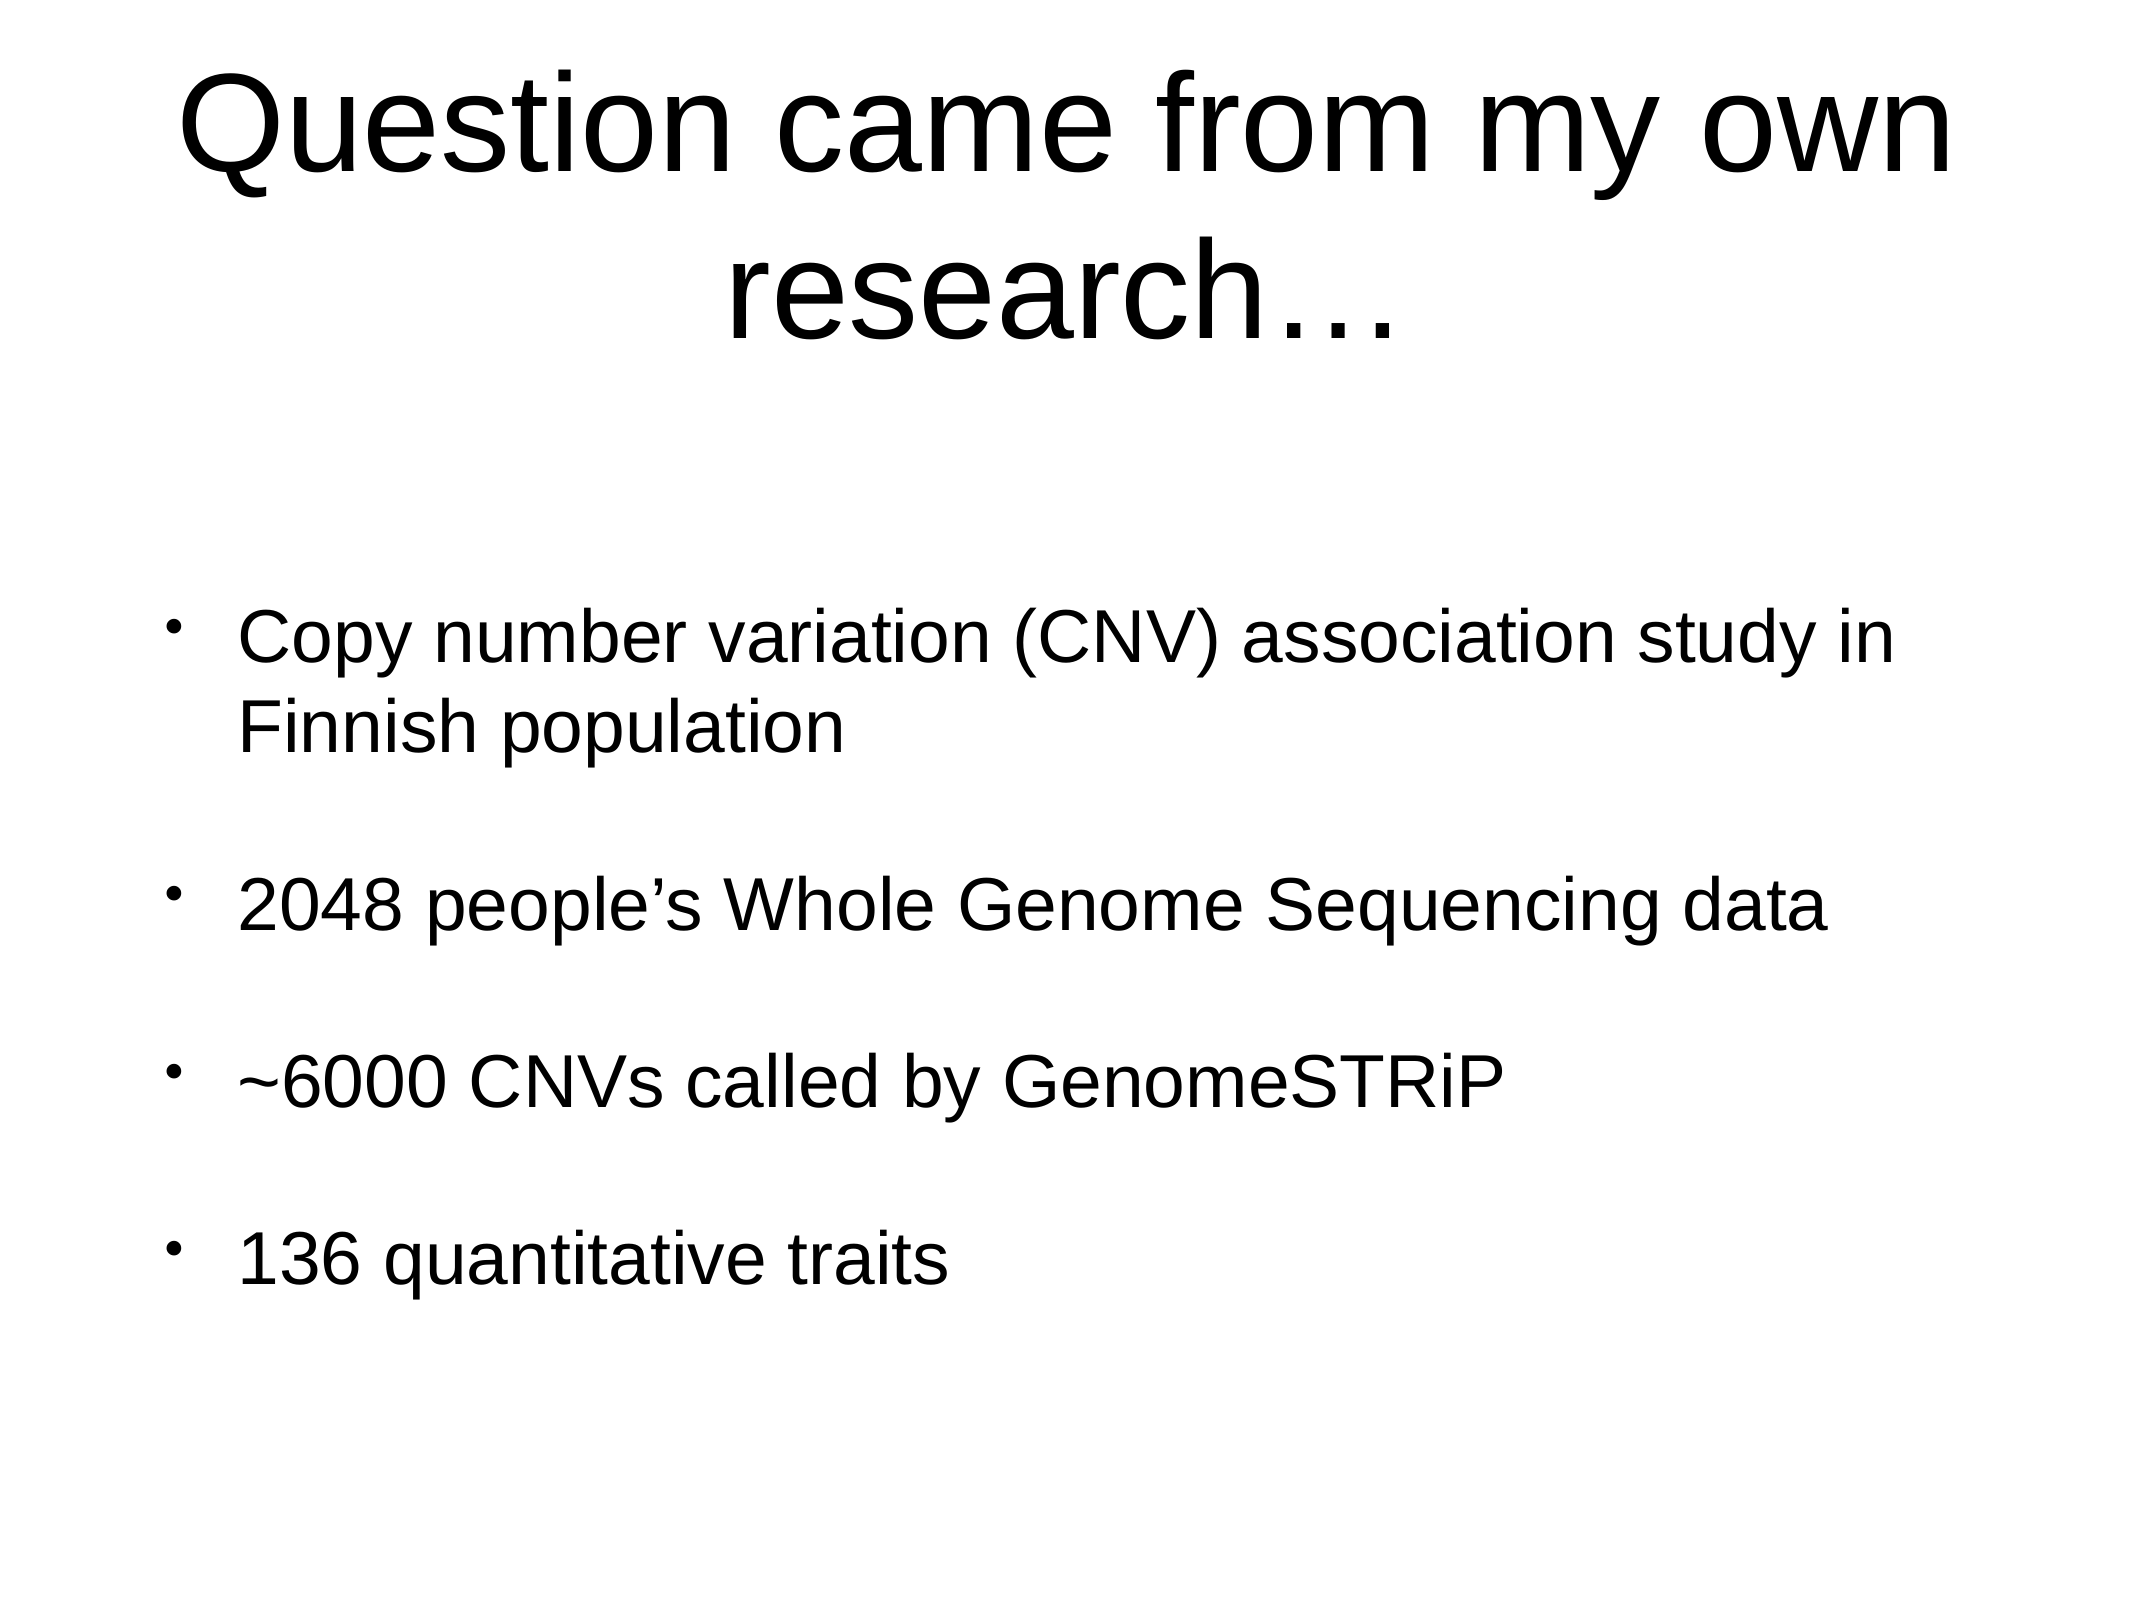

# Question came from my own research…
Copy number variation (CNV) association study in Finnish population
2048 people’s Whole Genome Sequencing data
~6000 CNVs called by GenomeSTRiP
136 quantitative traits